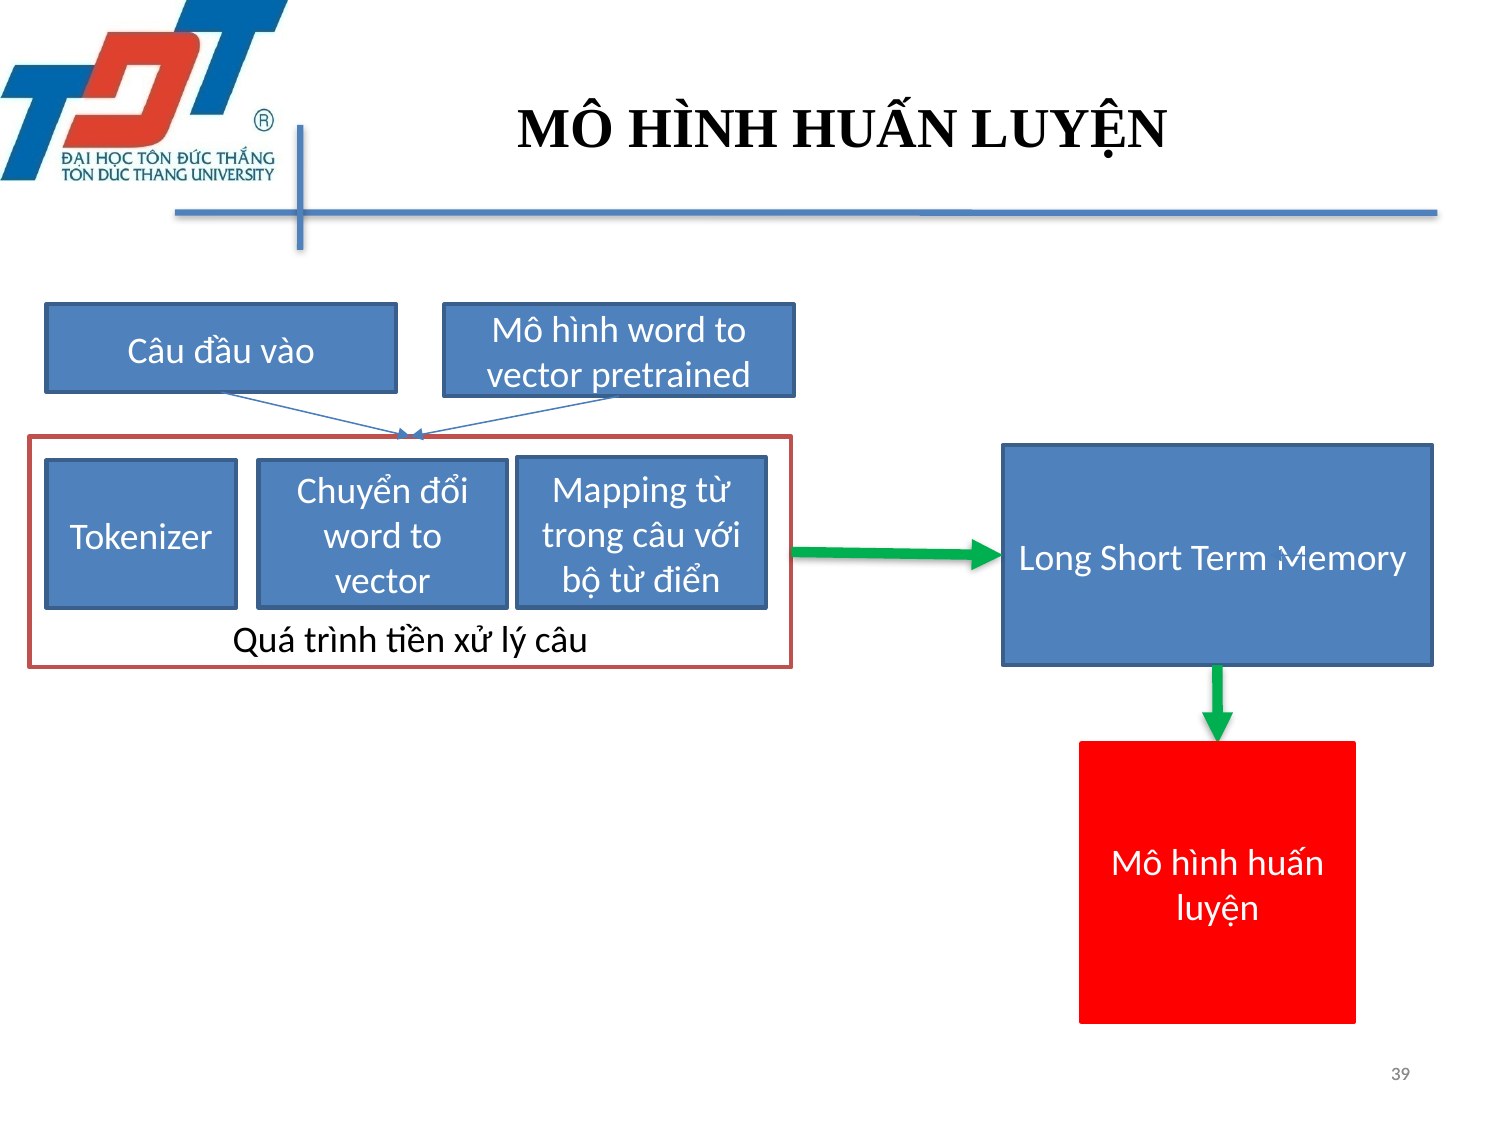

# MÔ HÌNH HUẤN LUYỆN
Câu đầu vào
Mô hình word to vector pretrained
Quá trình tiền xử lý câu
Long Short Term Memory
Mapping từ trong câu với bộ từ điển
Chuyển đổi word to vector
Tokenizer
Mô hình huấn luyện
39
39